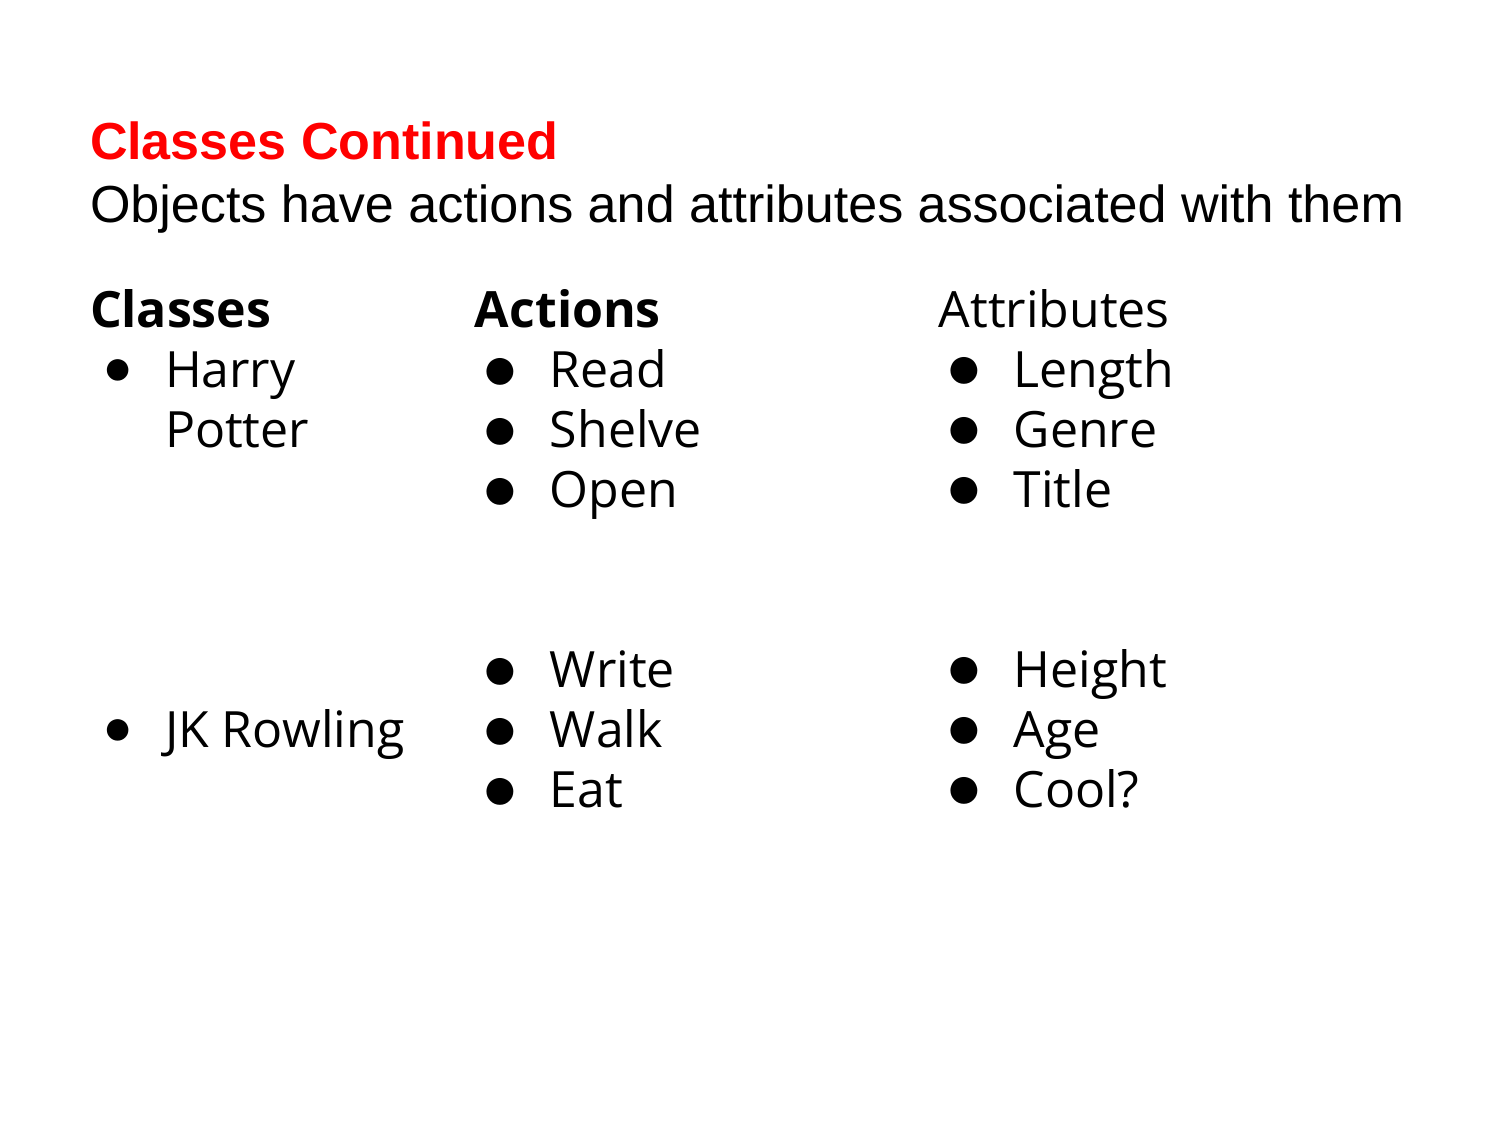

# Classes Continued Objects have actions and attributes associated with them
Classes
Harry Potter

JK Rowling
Attributes
Length
Genre
Title

Height
Age
Cool?

Actions
Read
Shelve
Open

Write
Walk
Eat